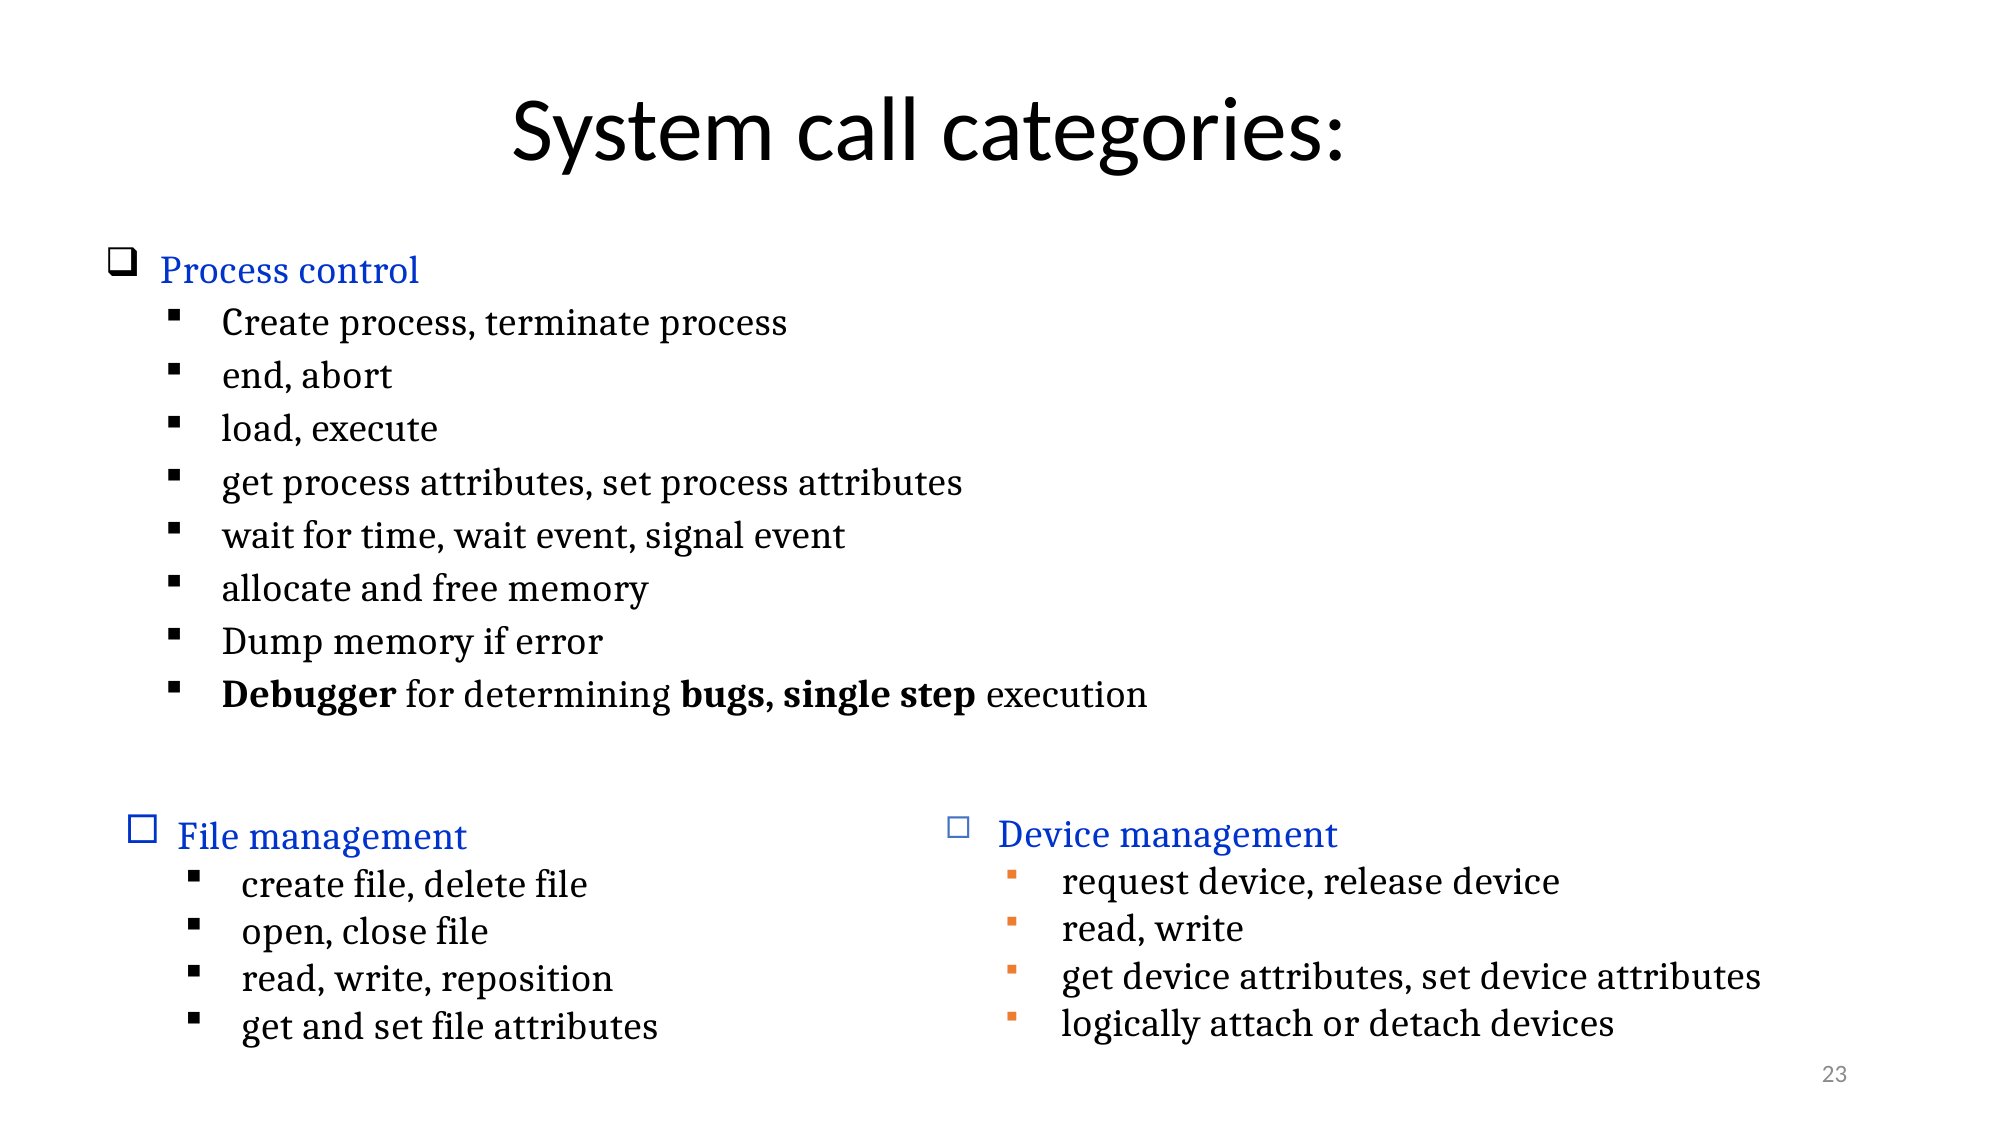

# System call categories:
  Process control
Create process, terminate process
end, abort
load, execute
get process attributes, set process attributes
wait for time, wait event, signal event
allocate and free memory
Dump memory if error
Debugger for determining bugs, single step execution
Device management
request device, release device
read, write
get device attributes, set device attributes
logically attach or detach devices

File management
create file, delete file
open, close file
read, write, reposition
get and set file attributes
23